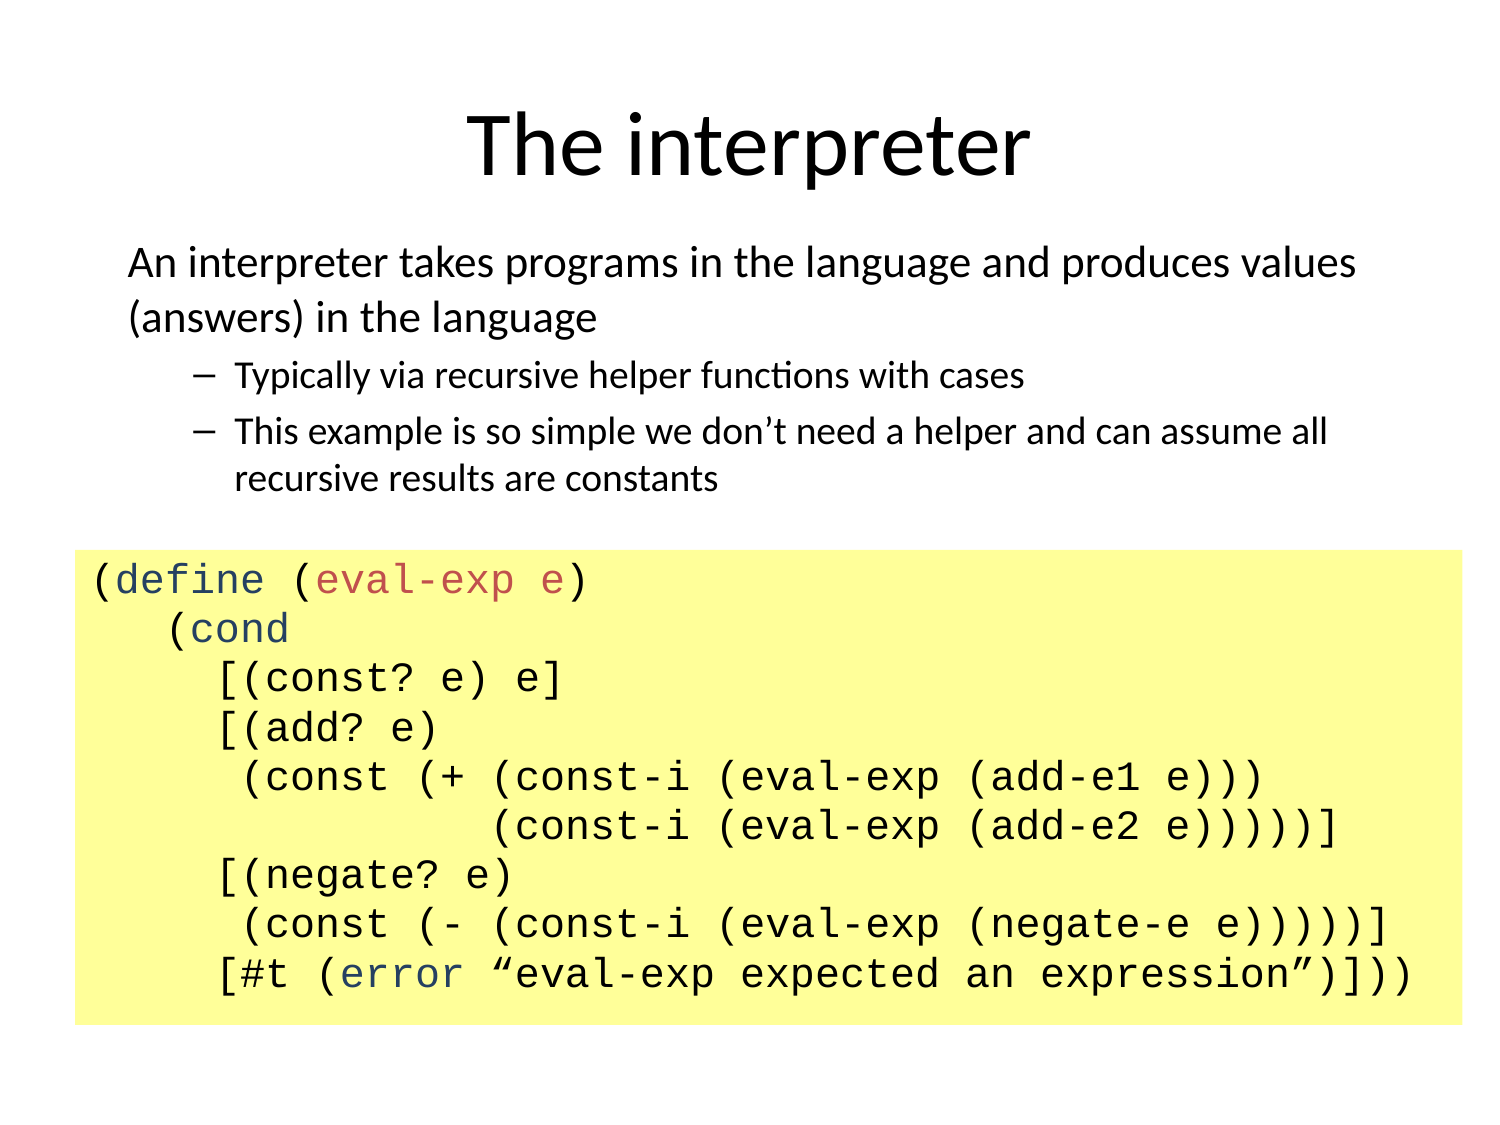

# The interpreter
An interpreter takes programs in the language and produces values (answers) in the language
Typically via recursive helper functions with cases
This example is so simple we don’t need a helper and can assume all recursive results are constants
(define (eval-exp e)
   (cond
     [(const? e) e]
     [(add? e)
      (const (+ (const-i (eval-exp (add-e1 e)))
                (const-i (eval-exp (add-e2 e)))))]
     [(negate? e)
      (const (- (const-i (eval-exp (negate-e e)))))]
     [#t (error “eval-exp expected an expression”)]))